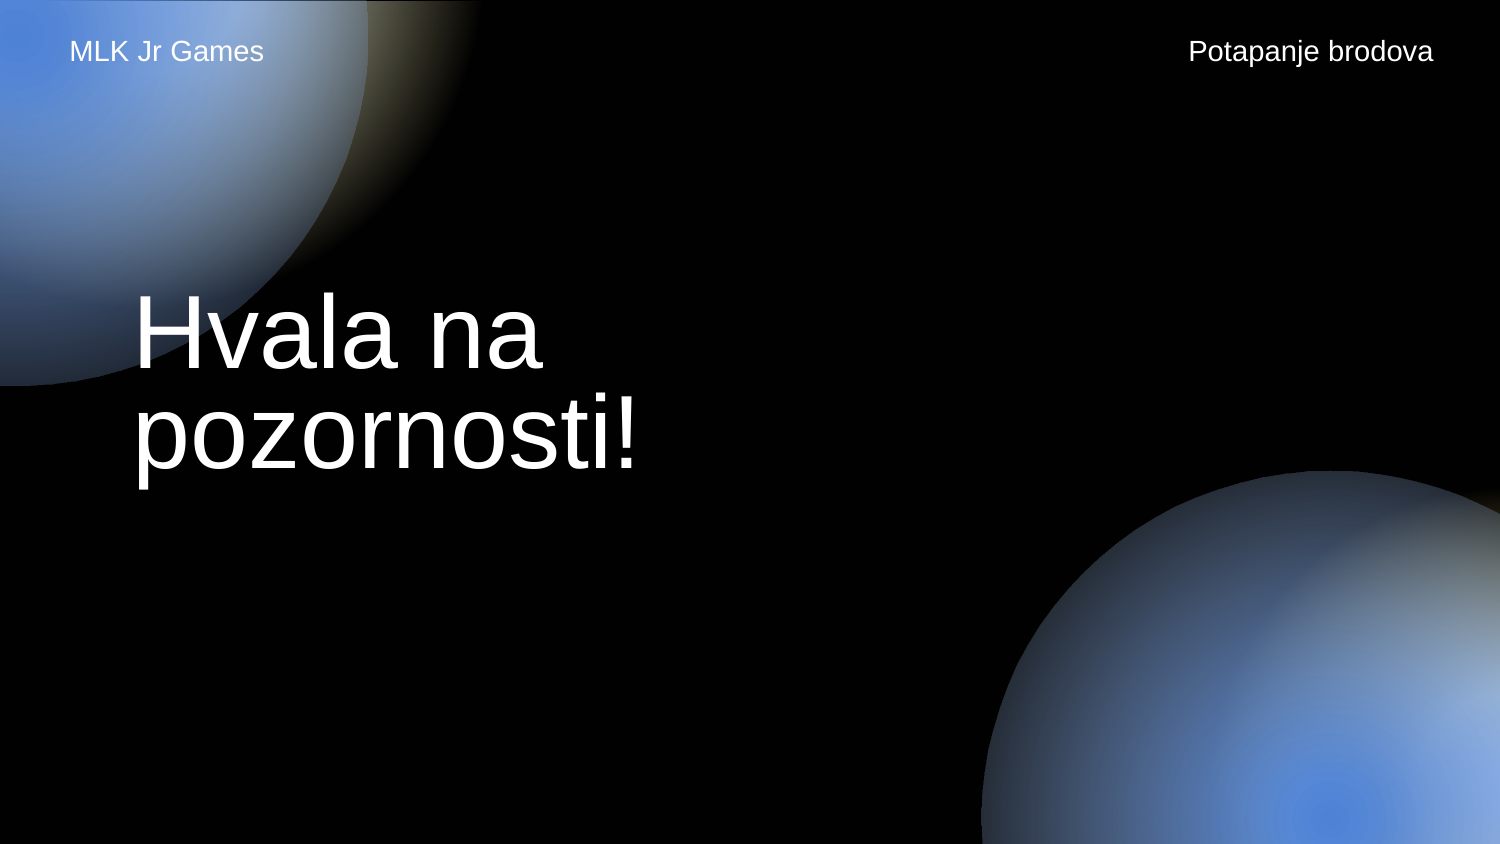

MLK Jr Games
Potapanje brodova
Hvala na pozornosti!

#